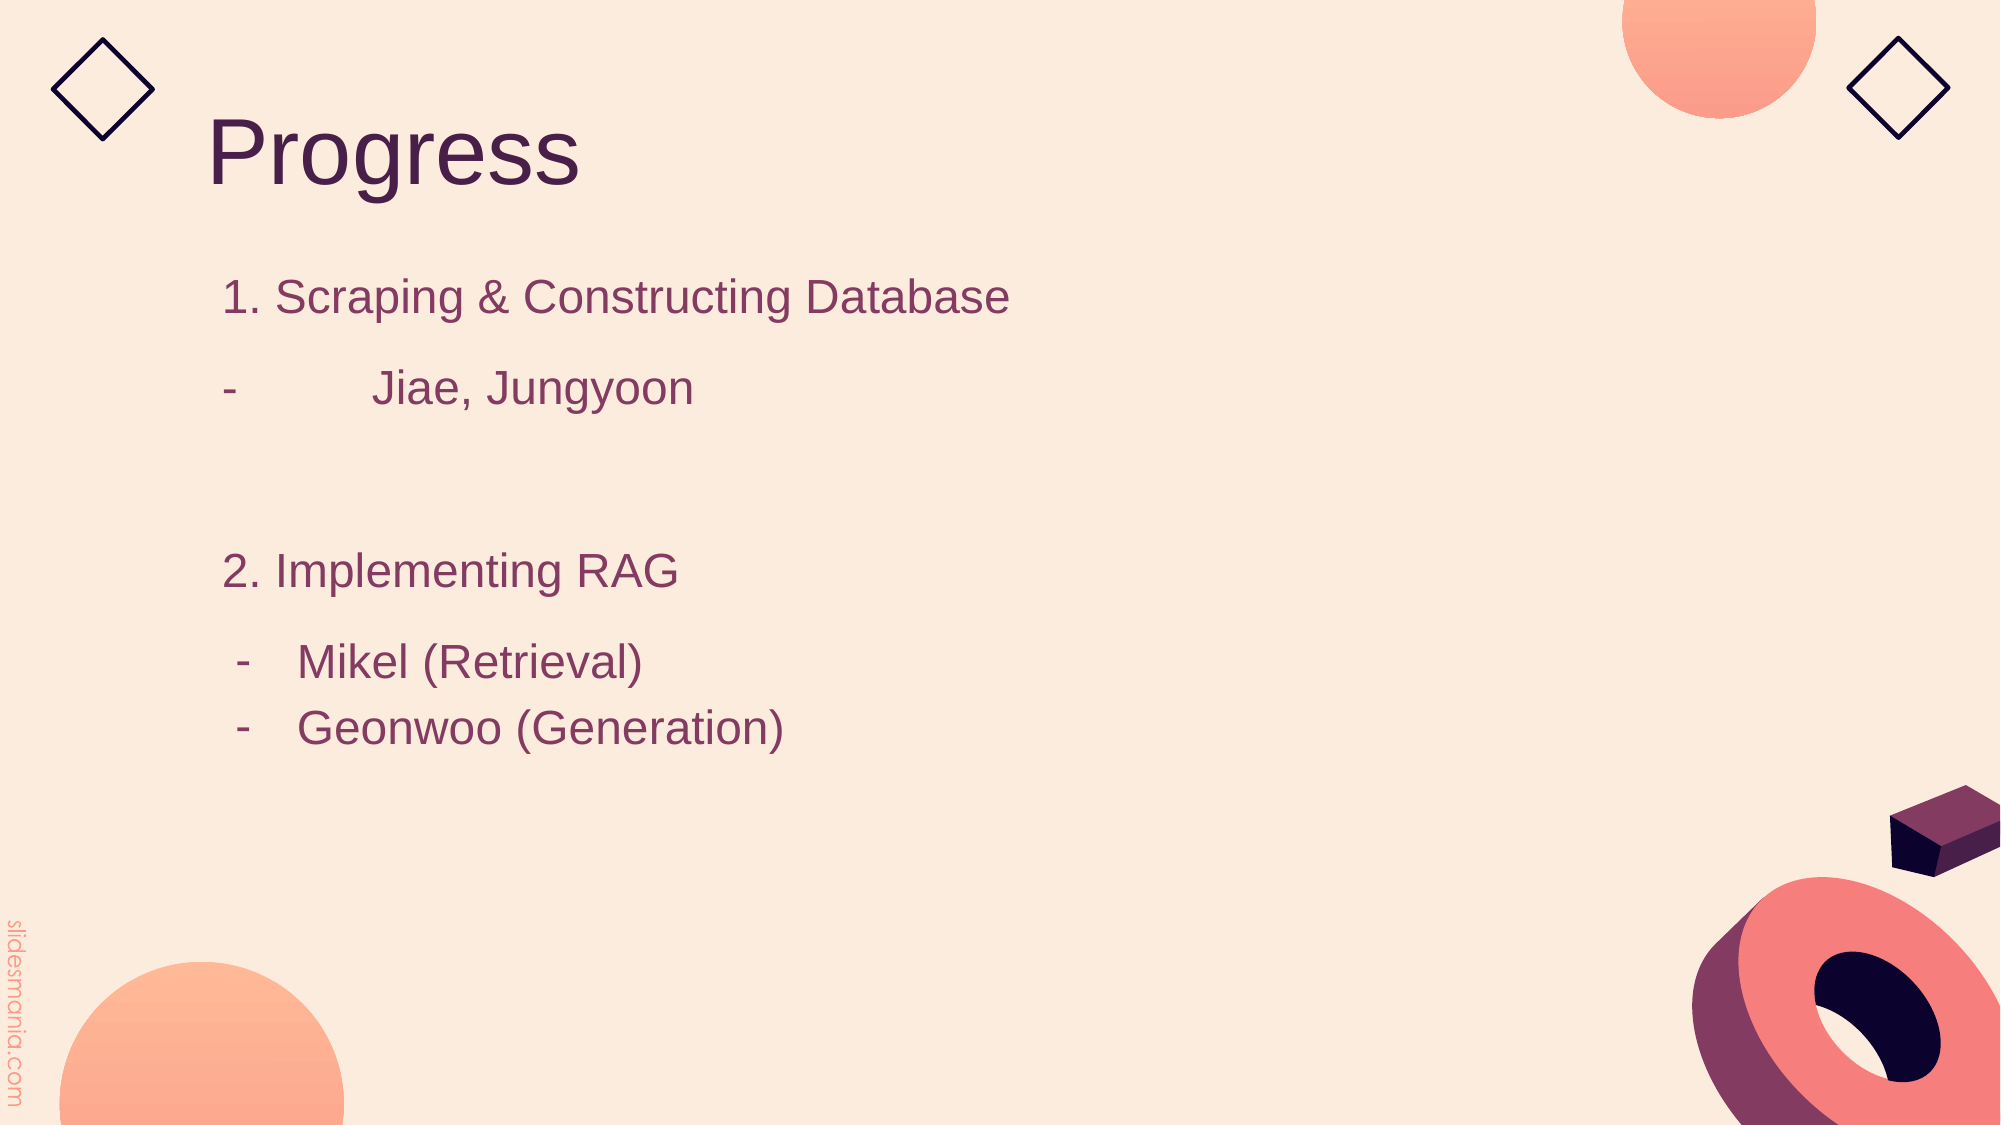

# Progress
1. Scraping & Constructing Database
-	Jiae, Jungyoon

2. Implementing RAG
Mikel (Retrieval)
Geonwoo (Generation)